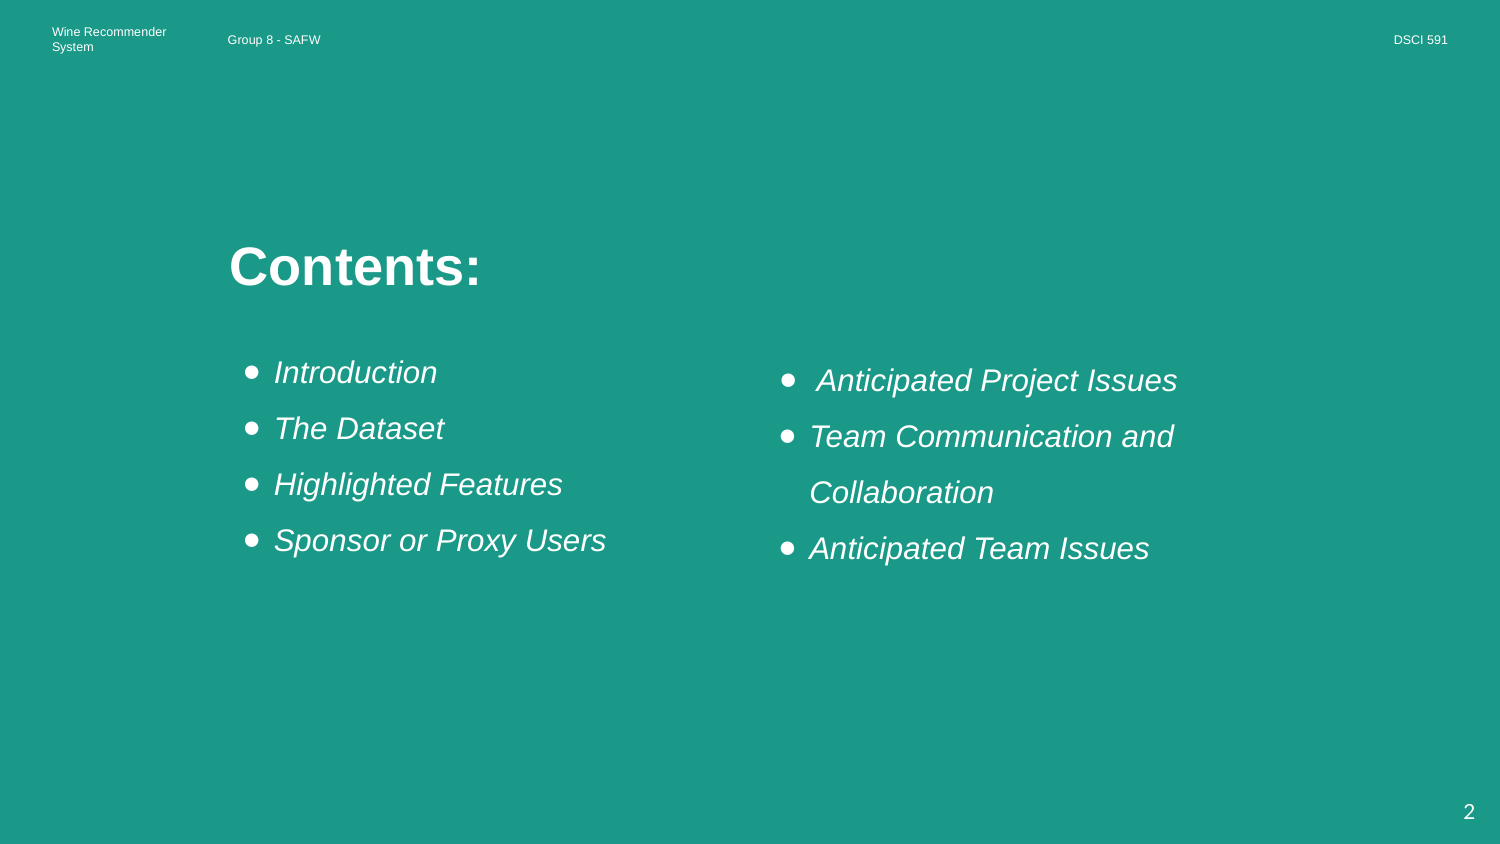

# Contents:
Introduction
The Dataset
Highlighted Features
Sponsor or Proxy Users
Anticipated Project Issues
Team Communication and Collaboration
Anticipated Team Issues
2